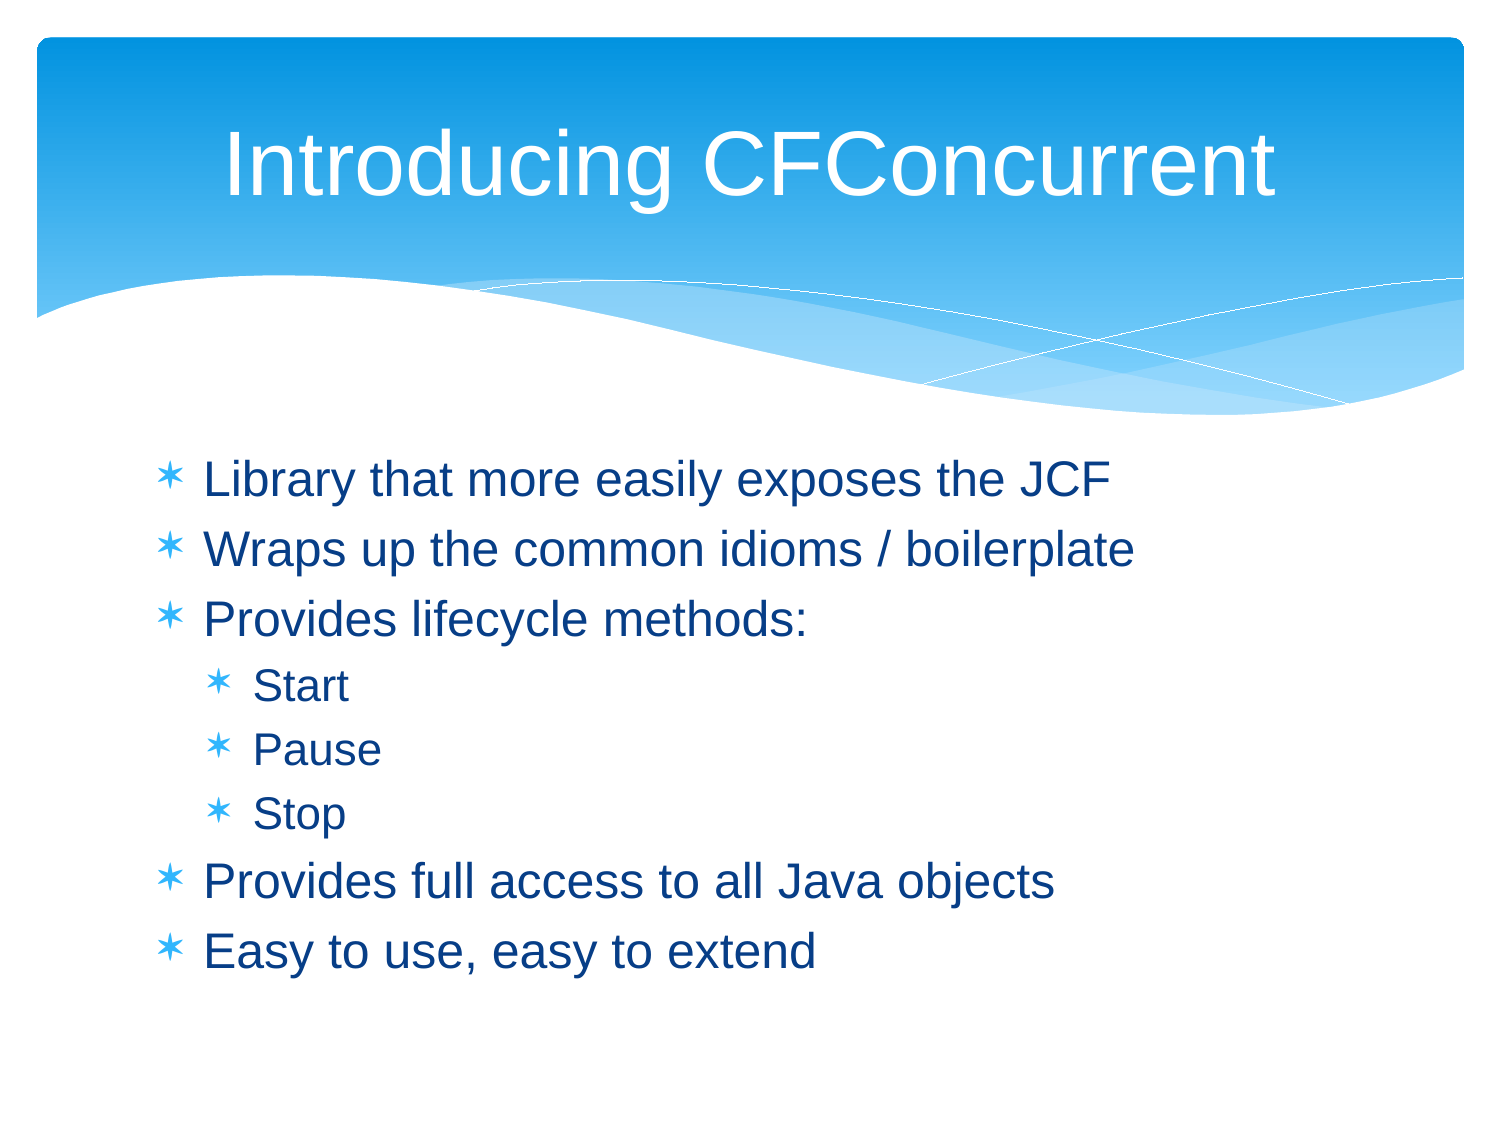

# Introducing CFConcurrent
Library that more easily exposes the JCF
Wraps up the common idioms / boilerplate
Provides lifecycle methods:
Start
Pause
Stop
Provides full access to all Java objects
Easy to use, easy to extend